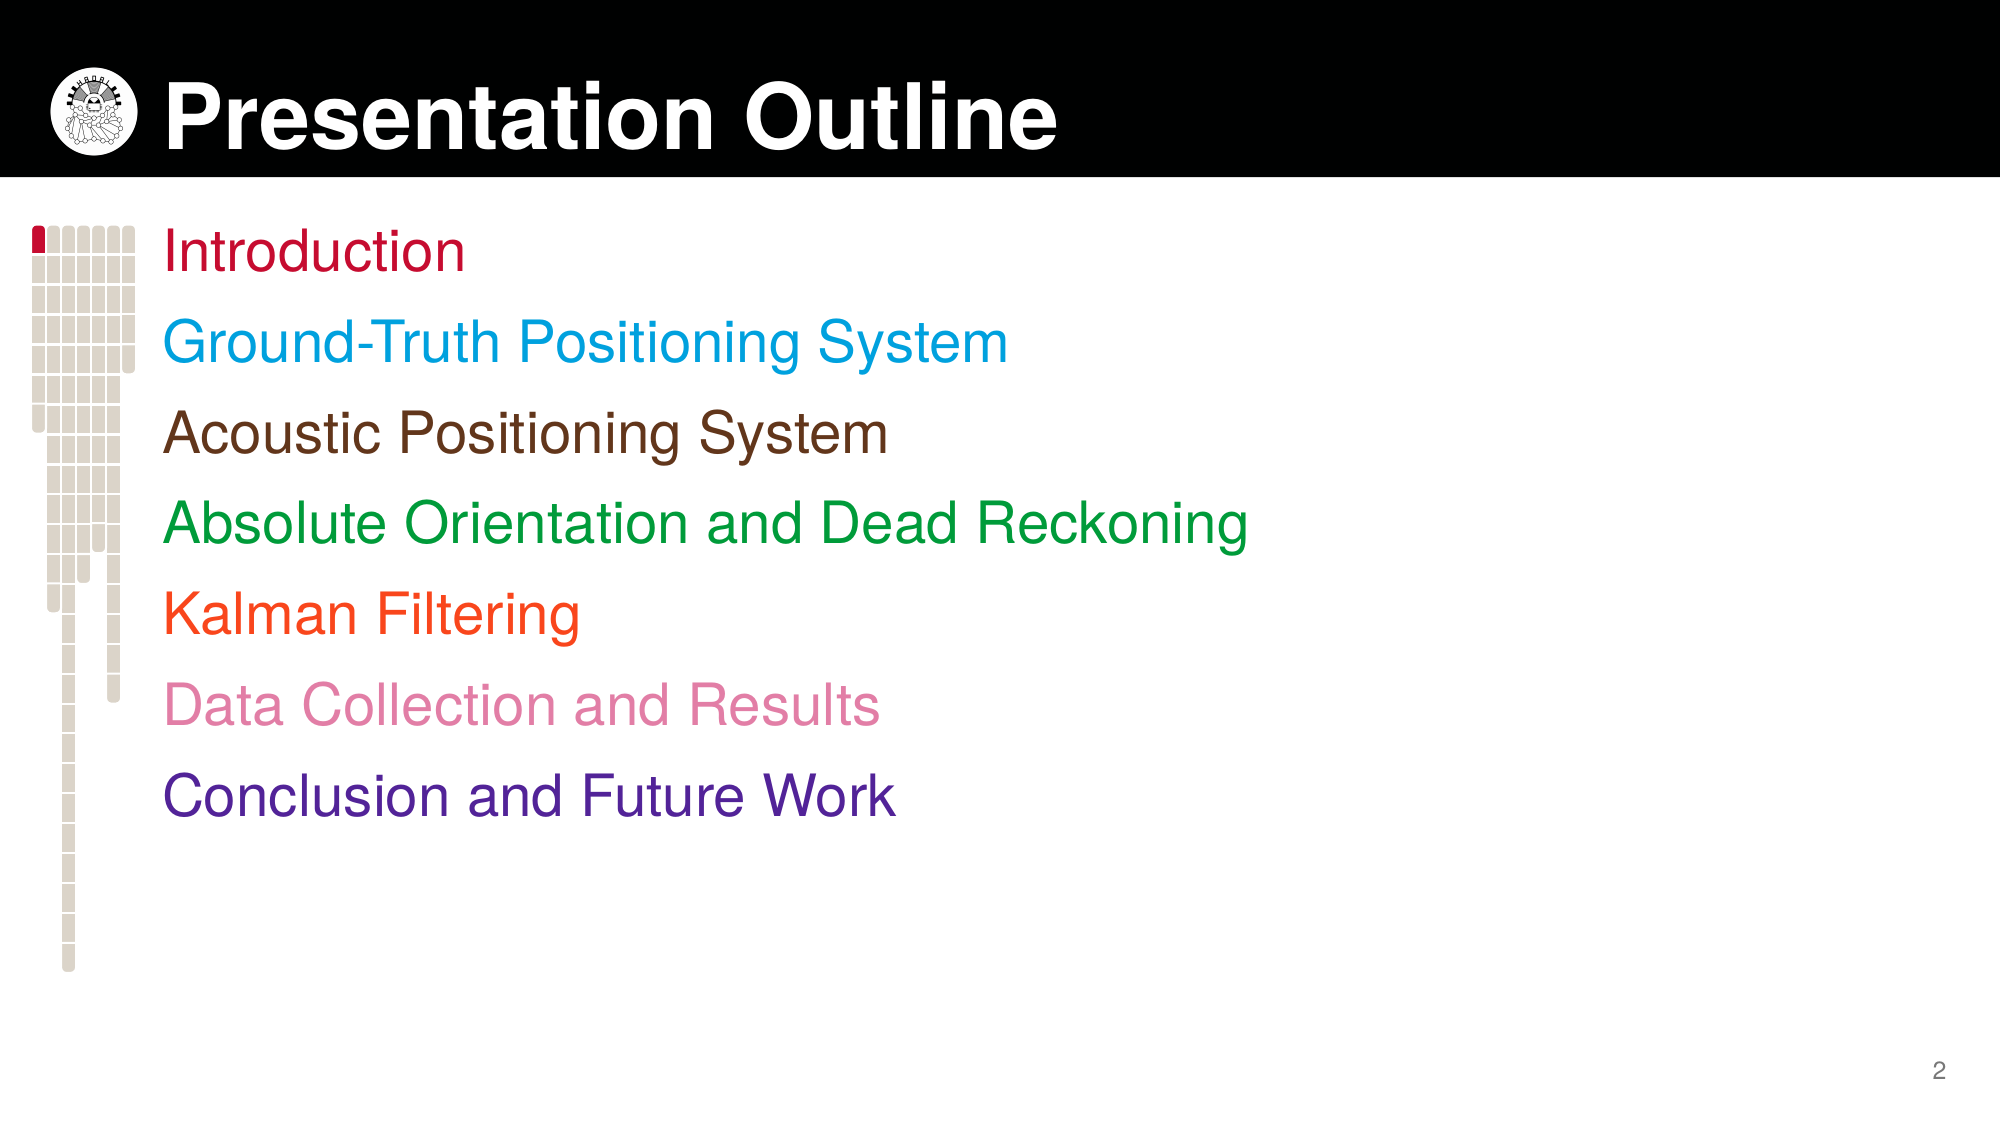

# Presentation Outline
Introduction
Ground-Truth Positioning System
Acoustic Positioning System
Absolute Orientation and Dead Reckoning
Kalman Filtering
Data Collection and Results
Conclusion and Future Work

2